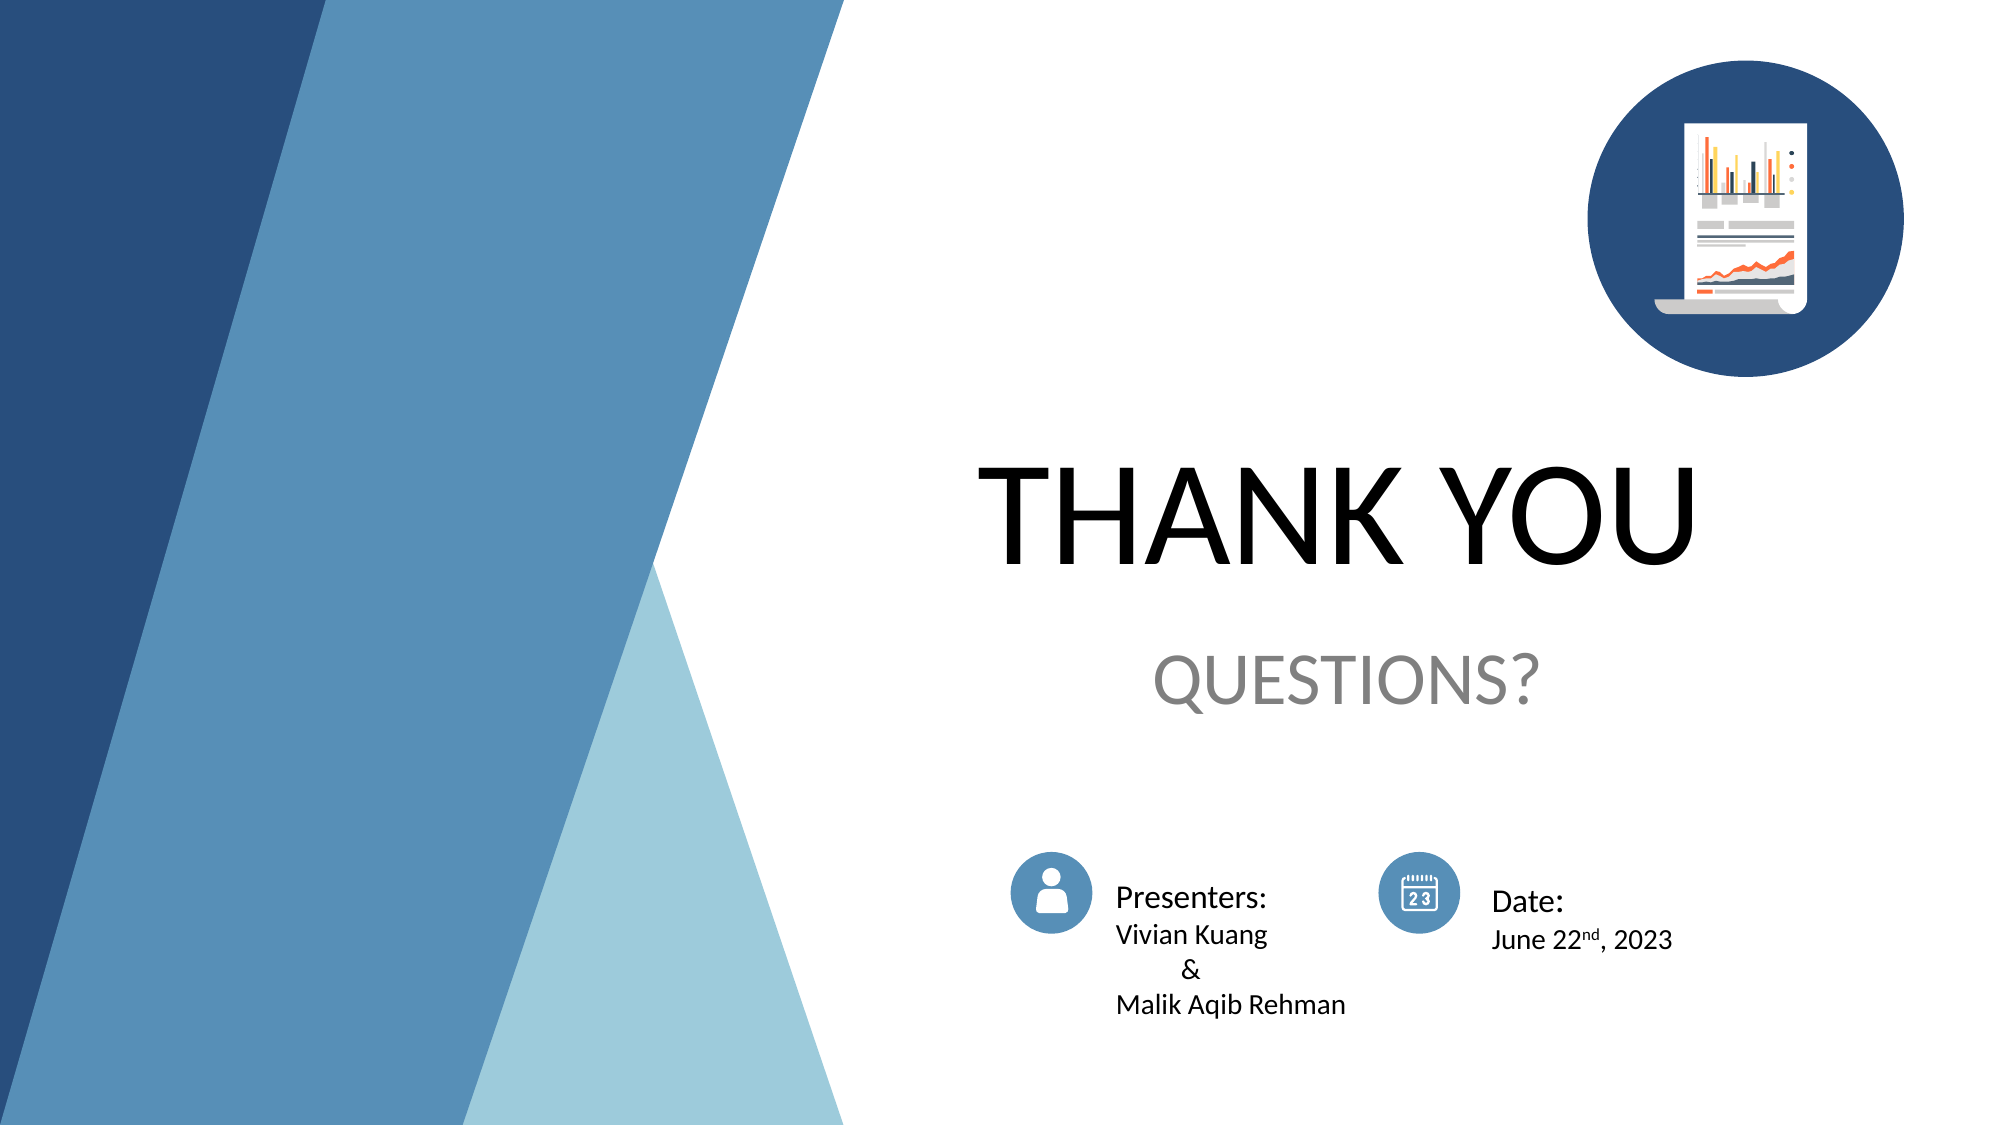

THANK YOU
QUESTIONS?

Presenters:
Vivian Kuang
          &
Malik Aqib Rehman
Date:
June 22nd, 2023